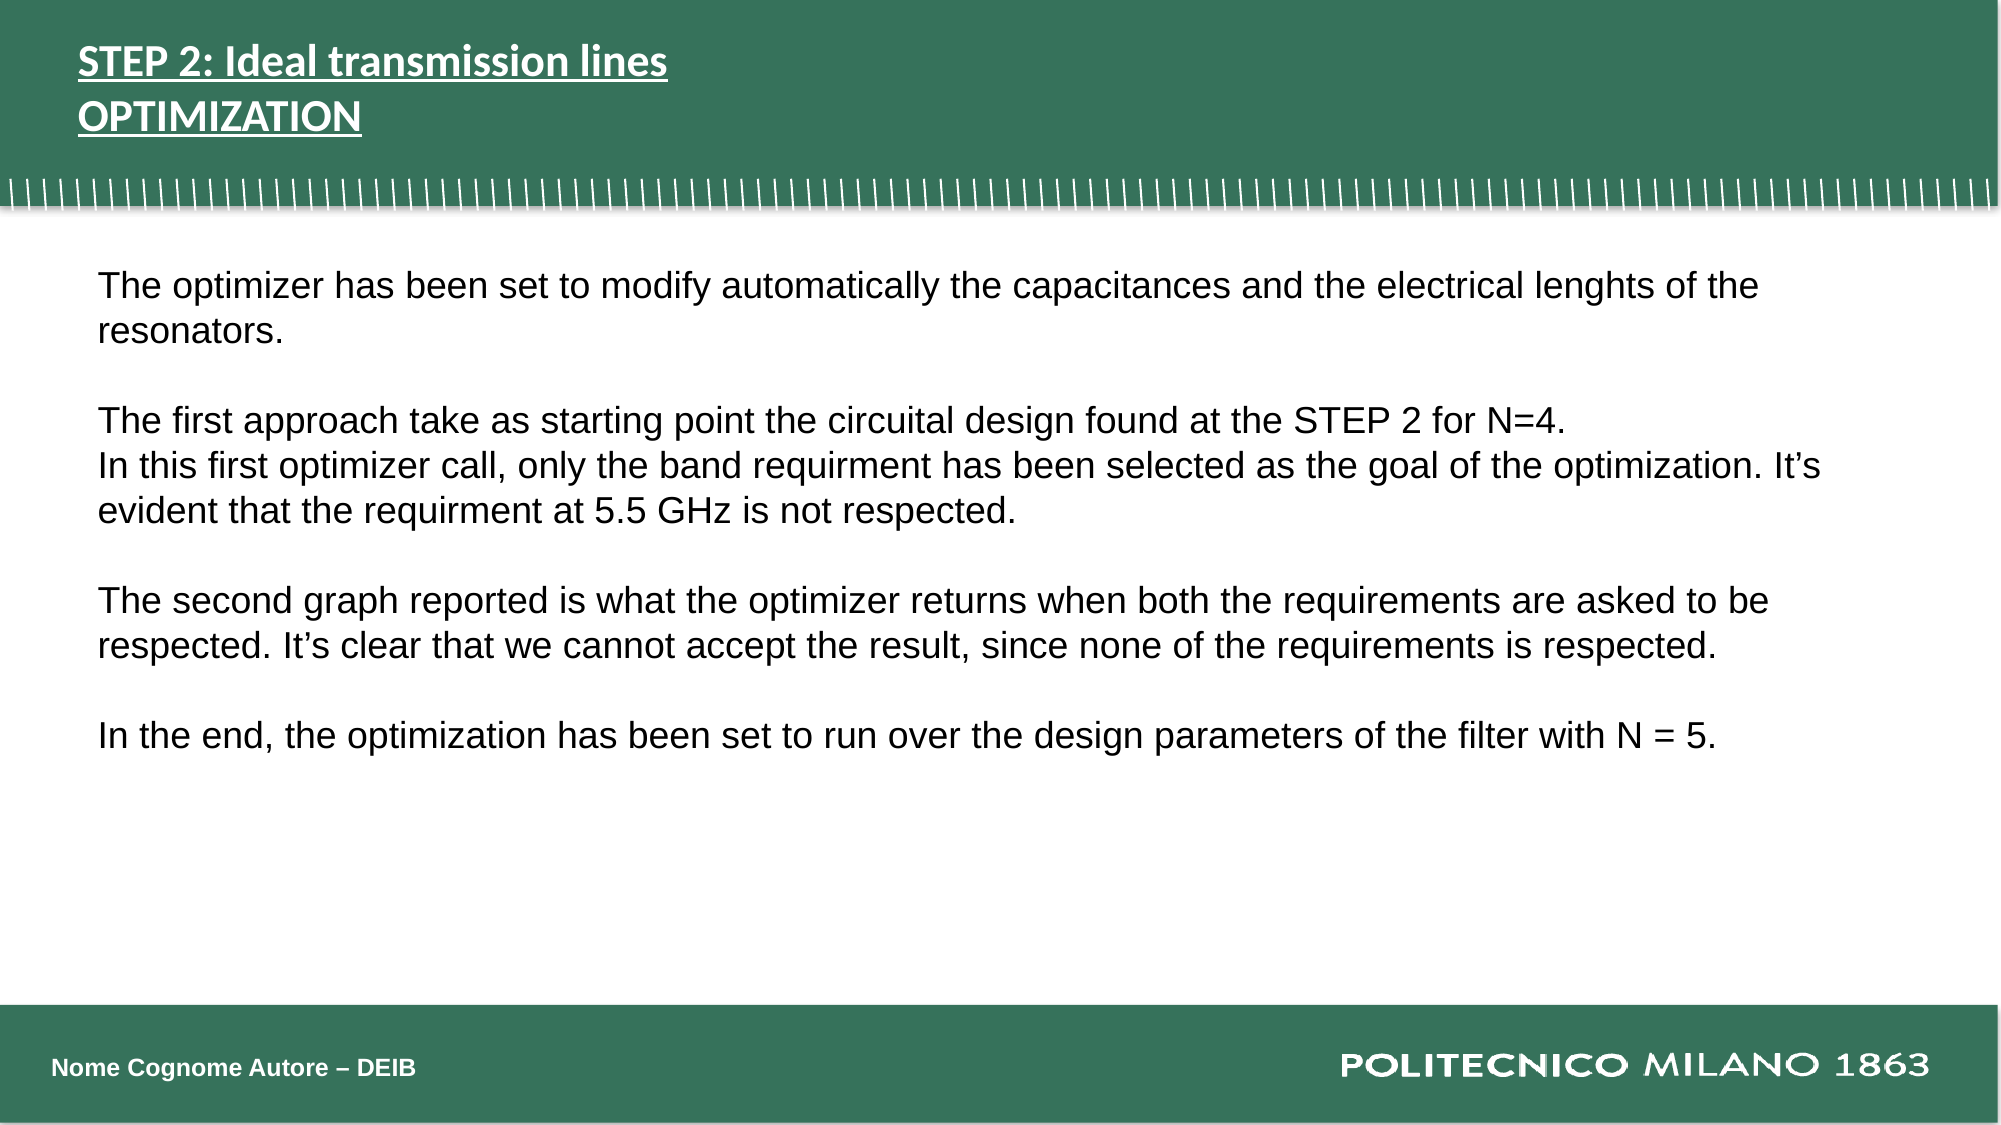

STEP 2: Ideal transmission lines
OPTIMIZATION
The optimizer has been set to modify automatically the capacitances and the electrical lenghts of the resonators.

The first approach take as starting point the circuital design found at the STEP 2 for N=4.
In this first optimizer call, only the band requirment has been selected as the goal of the optimization. It’s evident that the requirment at 5.5 GHz is not respected.

The second graph reported is what the optimizer returns when both the requirements are asked to be respected. It’s clear that we cannot accept the result, since none of the requirements is respected.
In the end, the optimization has been set to run over the design parameters of the filter with N = 5.